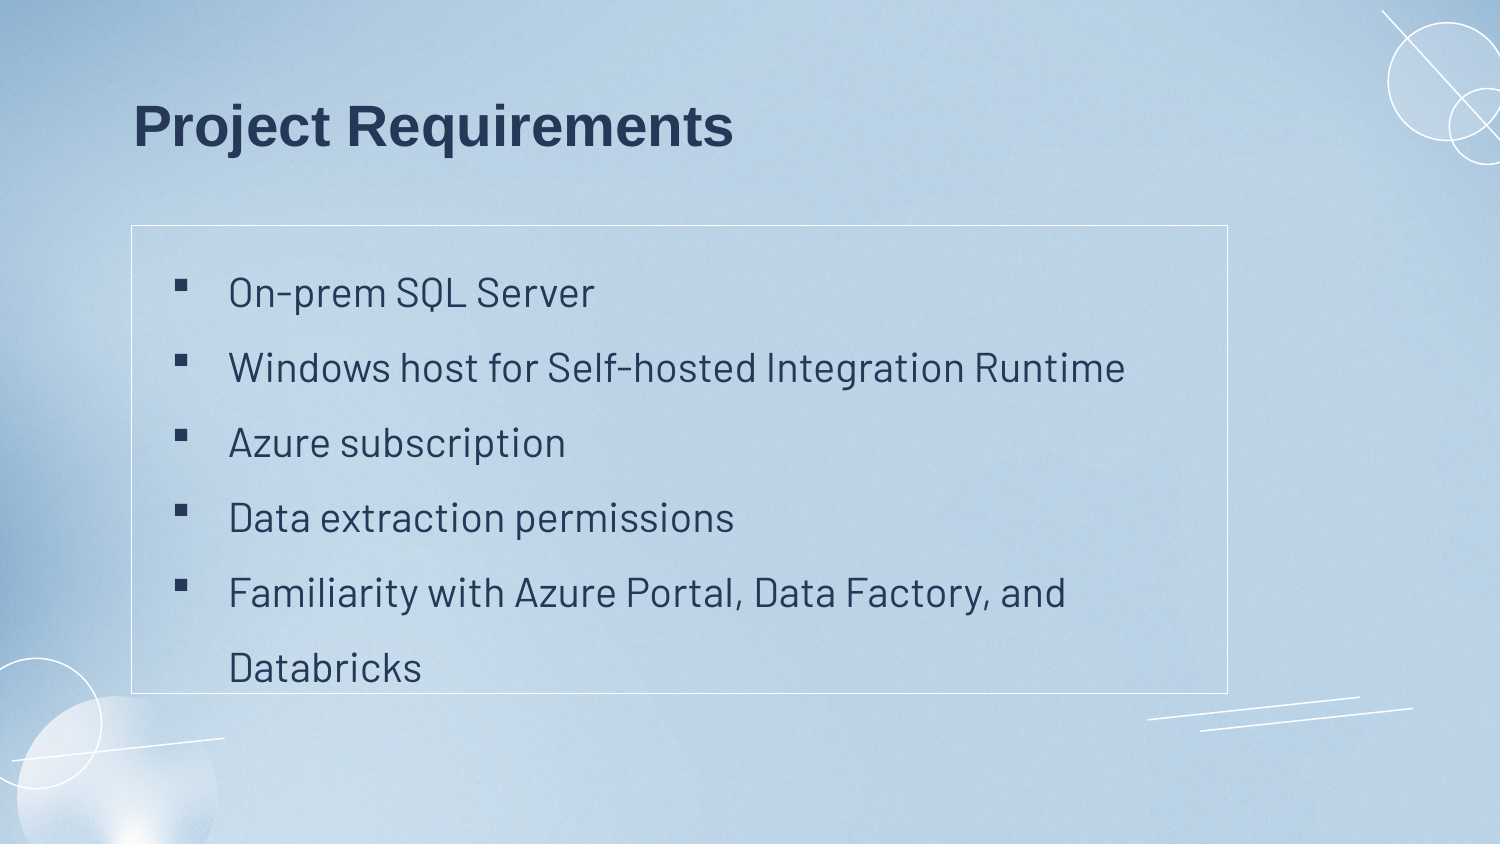

# Project Requirements
On-prem SQL Server
Windows host for Self-hosted Integration Runtime
Azure subscription
Data extraction permissions
Familiarity with Azure Portal, Data Factory, and Databricks